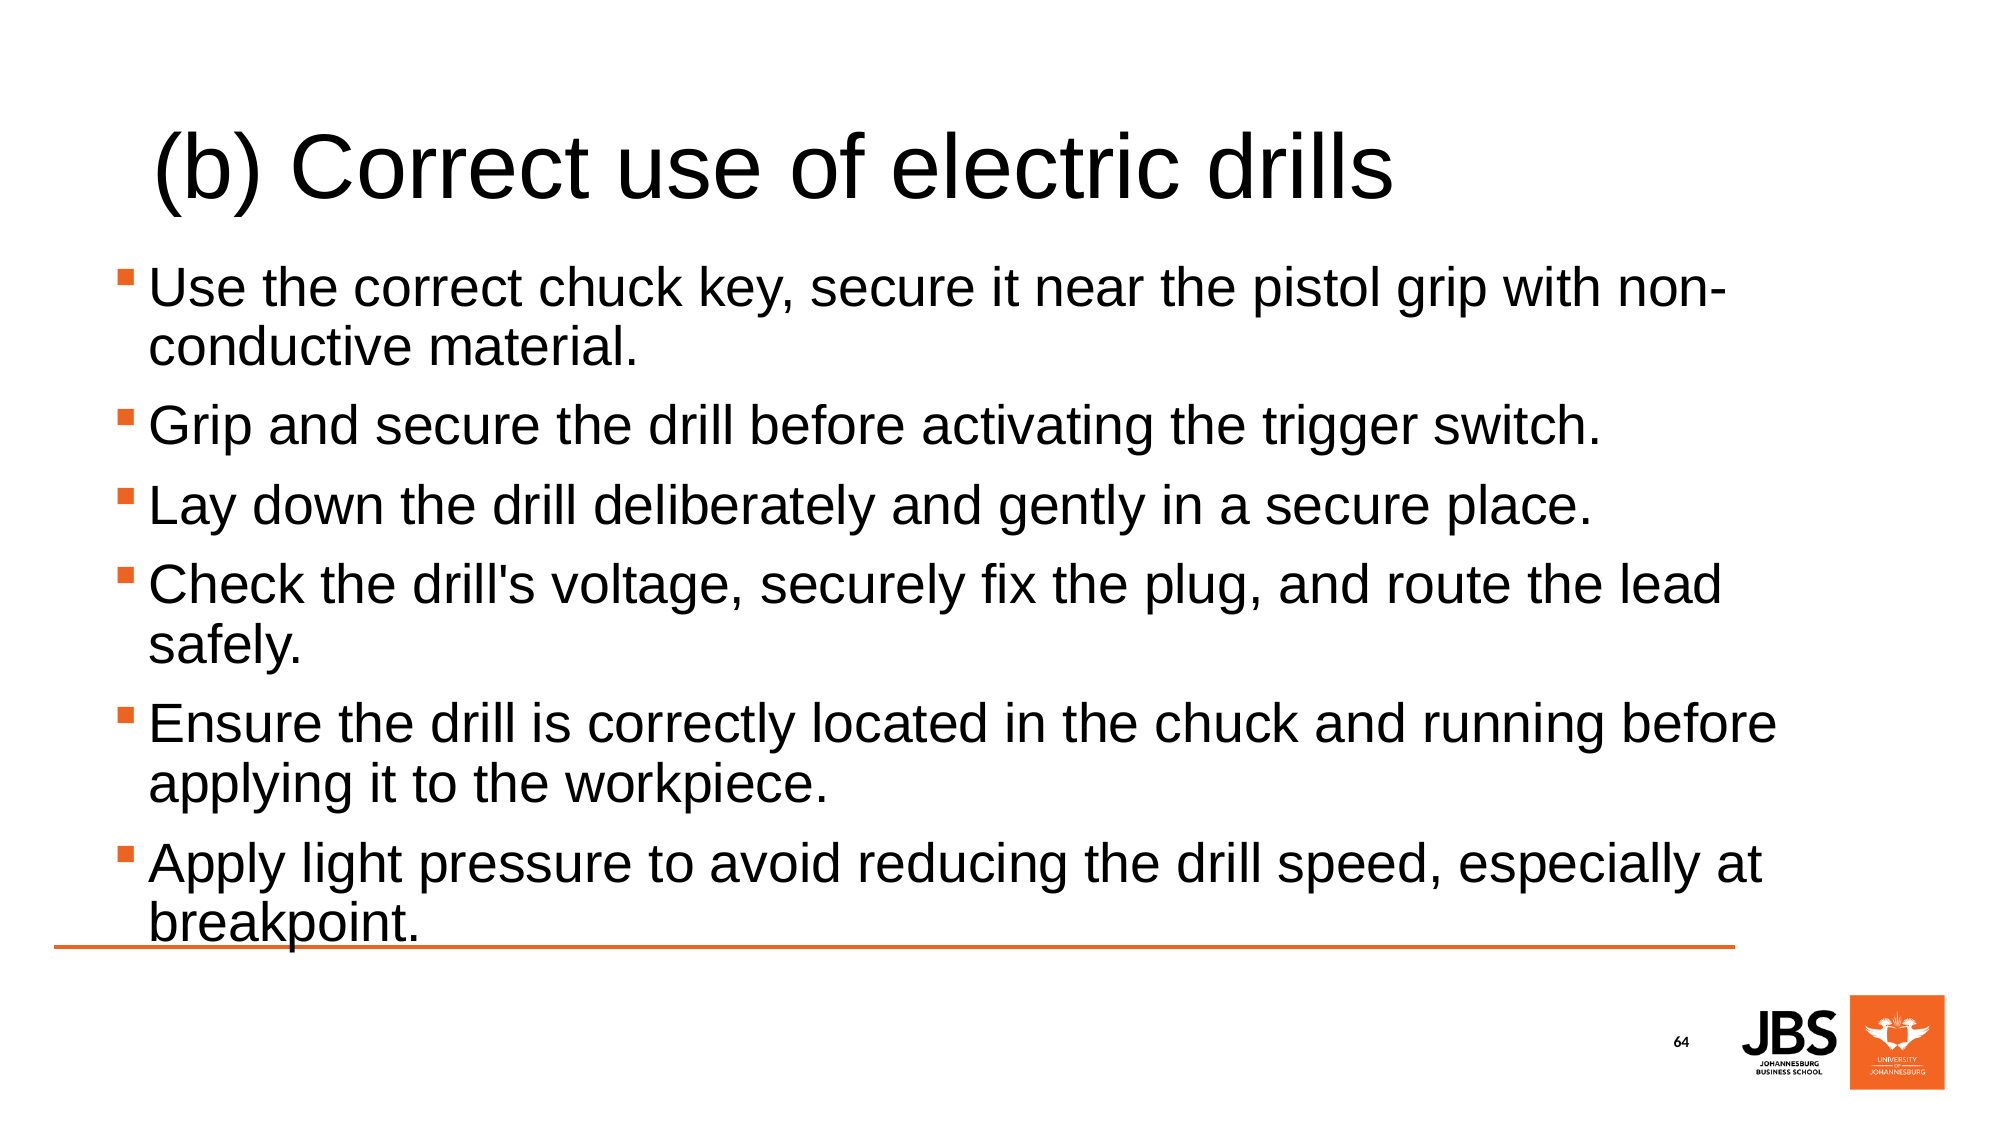

# (b) Correct use of electric drills
Use the correct chuck key, secure it near the pistol grip with non-conductive material.
Grip and secure the drill before activating the trigger switch.
Lay down the drill deliberately and gently in a secure place.
Check the drill's voltage, securely fix the plug, and route the lead safely.
Ensure the drill is correctly located in the chuck and running before applying it to the workpiece.
Apply light pressure to avoid reducing the drill speed, especially at breakpoint.